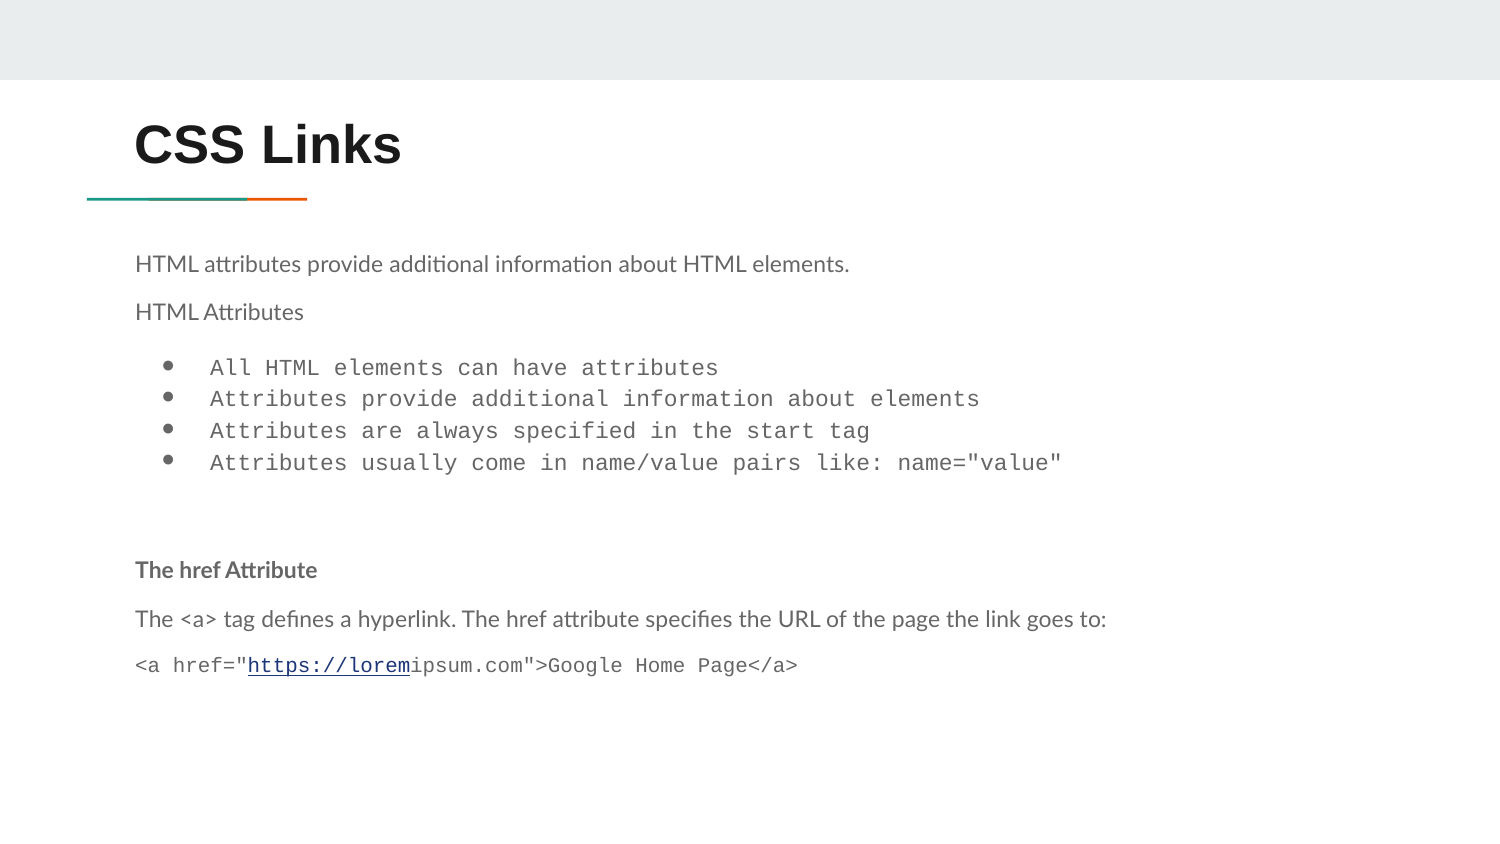

# CSS Links
HTML attributes provide additional information about HTML elements.
HTML Attributes
All HTML elements can have attributes
Attributes provide additional information about elements
Attributes are always specified in the start tag
Attributes usually come in name/value pairs like: name="value"

The href Attribute
The <a> tag defines a hyperlink. The href attribute specifies the URL of the page the link goes to:
<a href="https://loremipsum.com">Google Home Page</a>